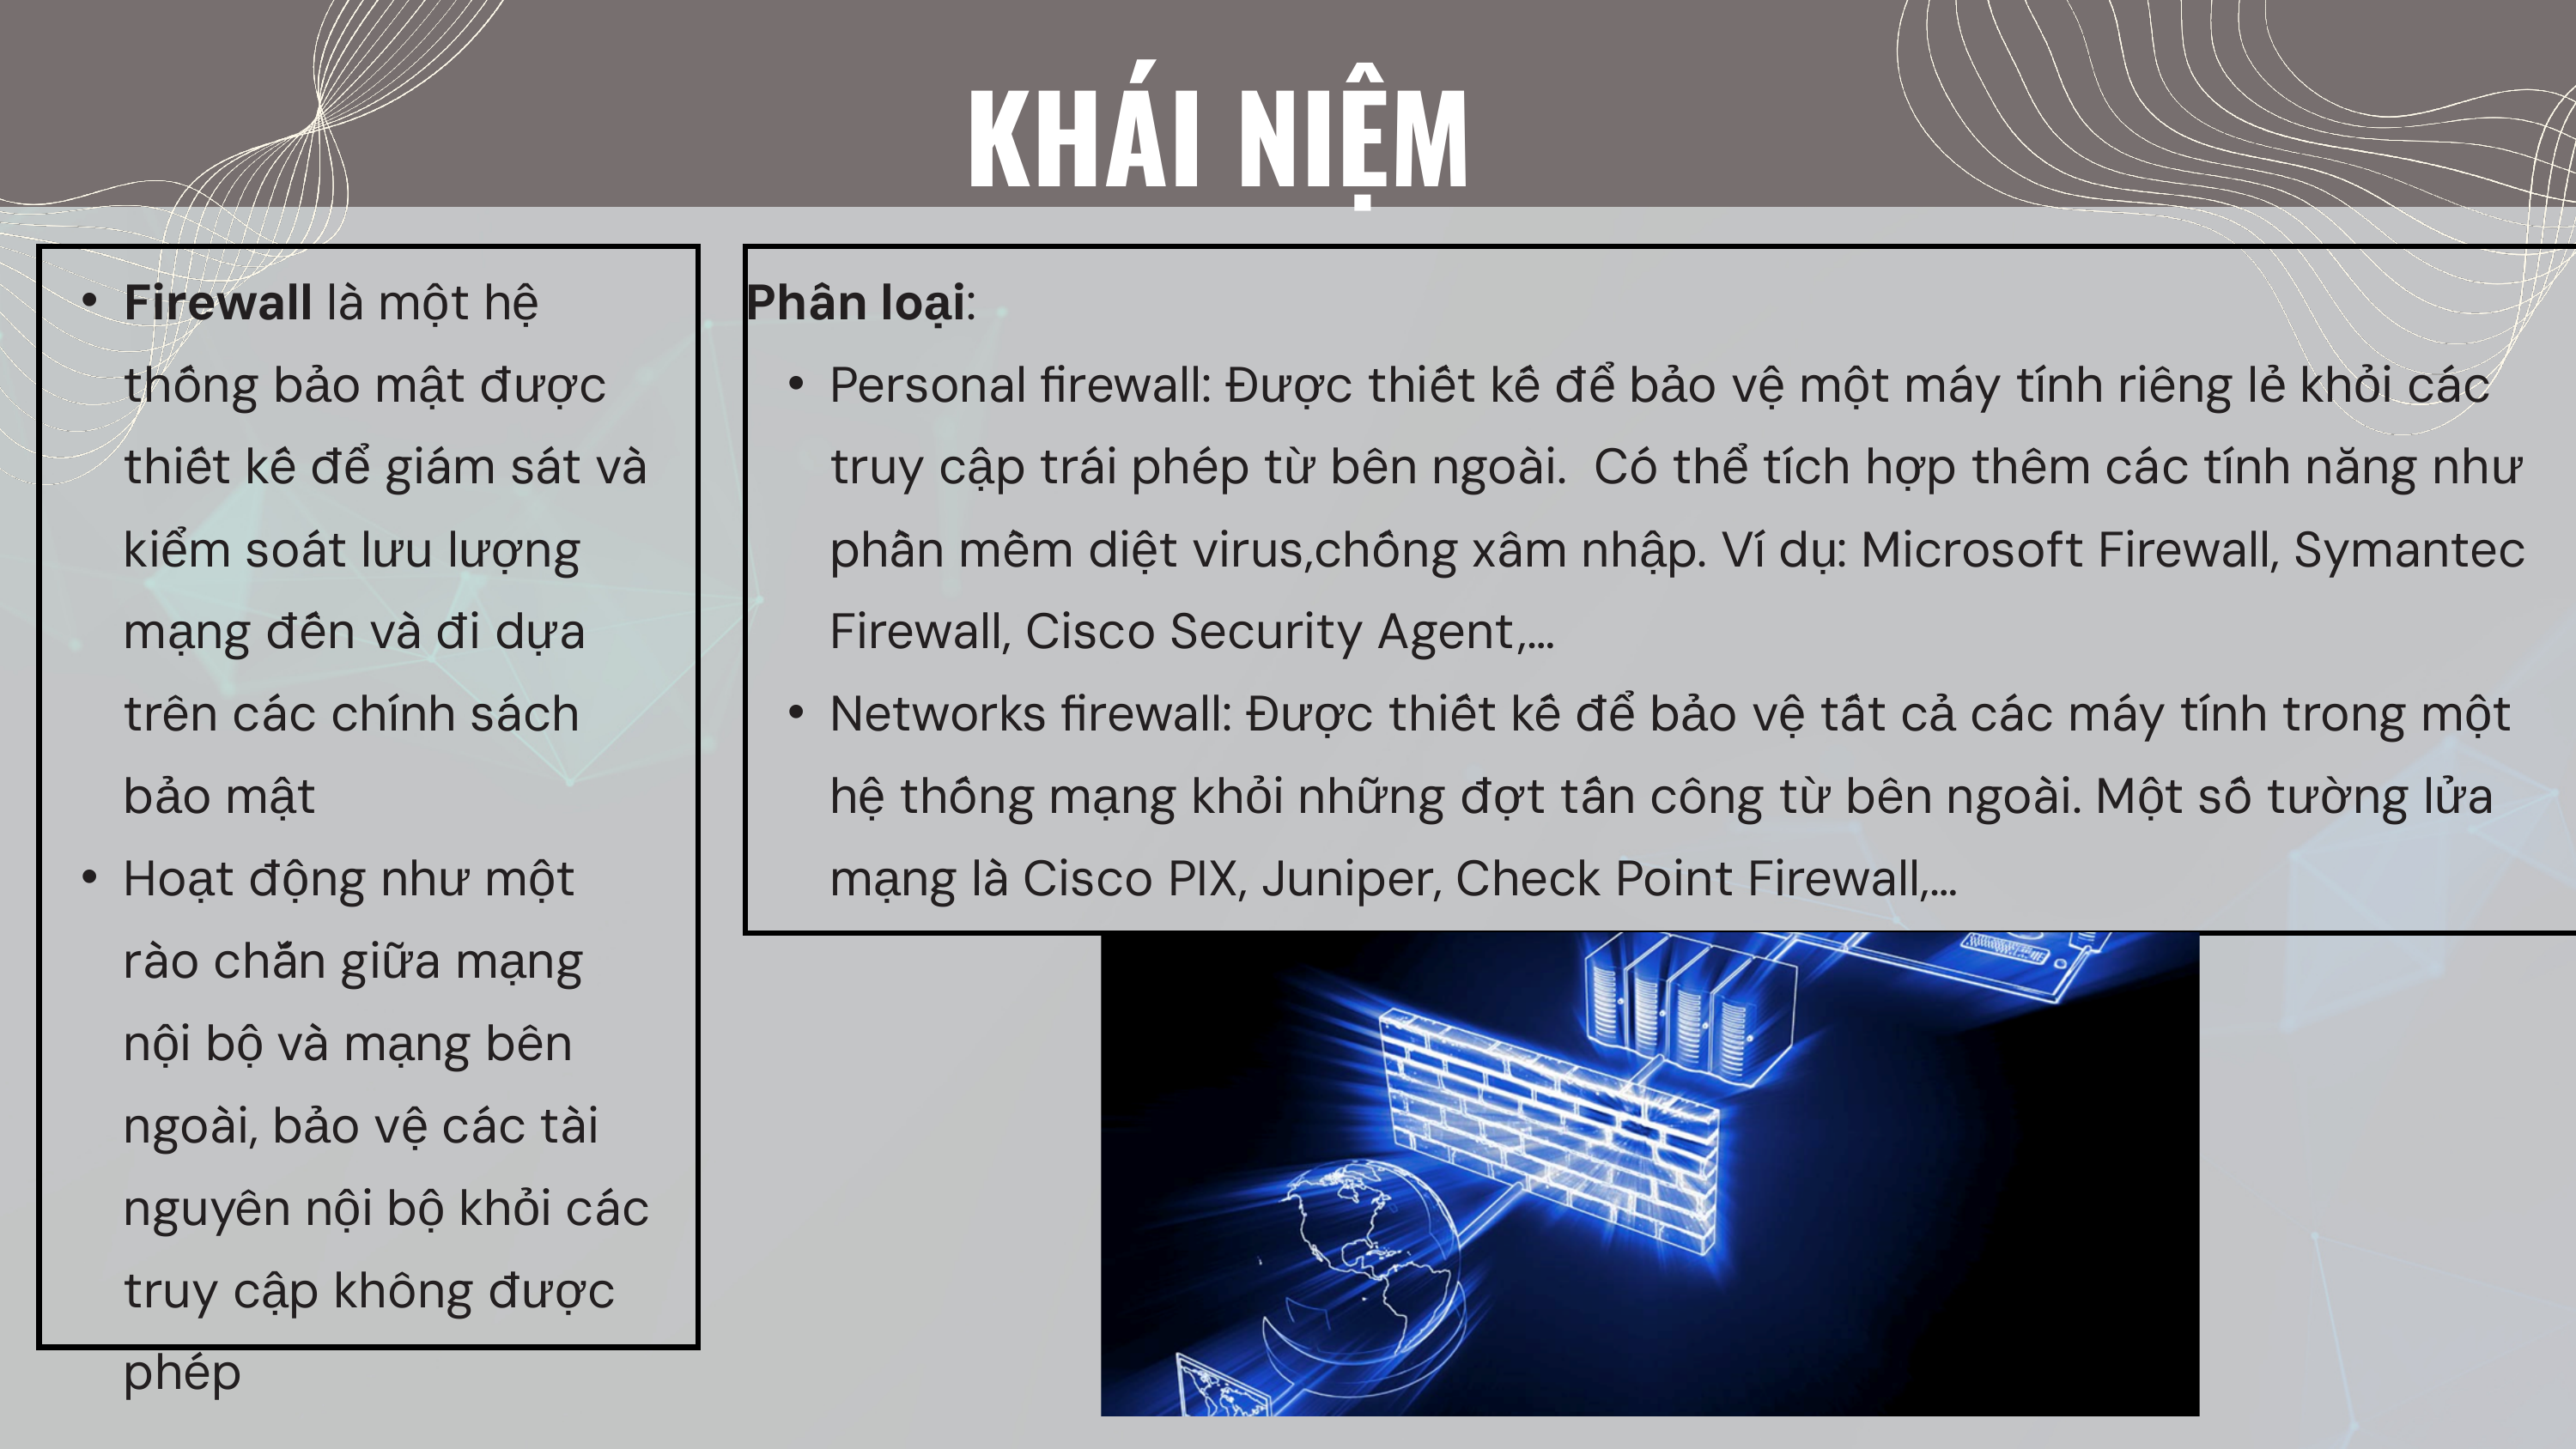

KHÁI NIỆM

Firewall là một hệ thống bảo mật được thiết kế để giám sát và kiểm soát lưu lượng mạng đến và đi dựa trên các chính sách bảo mật
Hoạt động như một rào chắn giữa mạng nội bộ và mạng bên ngoài, bảo vệ các tài nguyên nội bộ khỏi các truy cập không được phép
Phân loại:
Personal firewall: Được thiết kế để bảo vệ một máy tính riêng lẻ khỏi các truy cập trái phép từ bên ngoài.  Có thể tích hợp thêm các tính năng như phần mềm diệt virus,chống xâm nhập. Ví dụ: Microsoft Firewall, Symantec Firewall, Cisco Security Agent,…
Networks firewall: Được thiết kế để bảo vệ tất cả các máy tính trong một hệ thống mạng khỏi những đợt tấn công từ bên ngoài. Một số tường lửa mạng là Cisco PIX, Juniper, Check Point Firewall,…